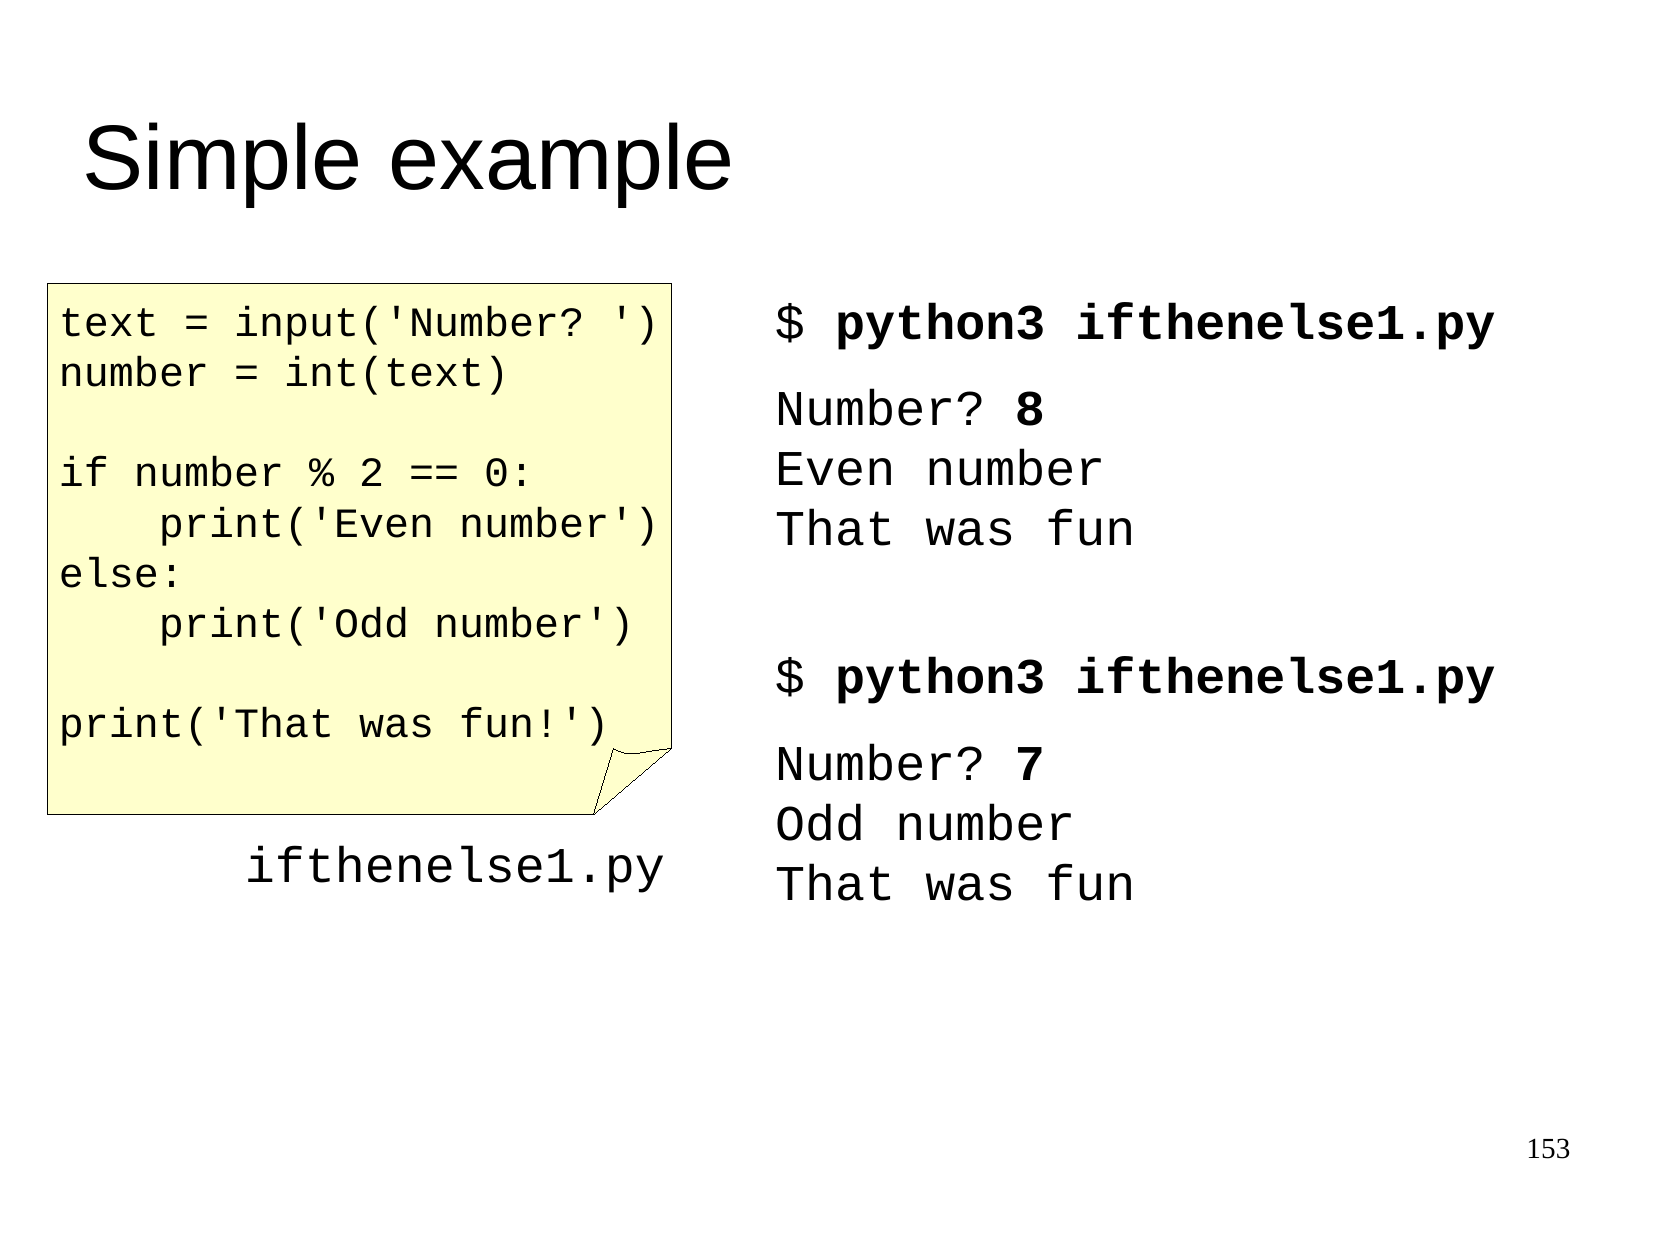

Simple example
text = input('Number? ')
number = int(text)

if number % 2 == 0:
    print('Even number')
else:
    print('Odd number')

print('That was fun!')
$
python3 ifthenelse1.py
Number?
Even number
That was fun
8
$
python3 ifthenelse1.py
Number?
Odd number
That was fun
7
ifthenelse1.py
153